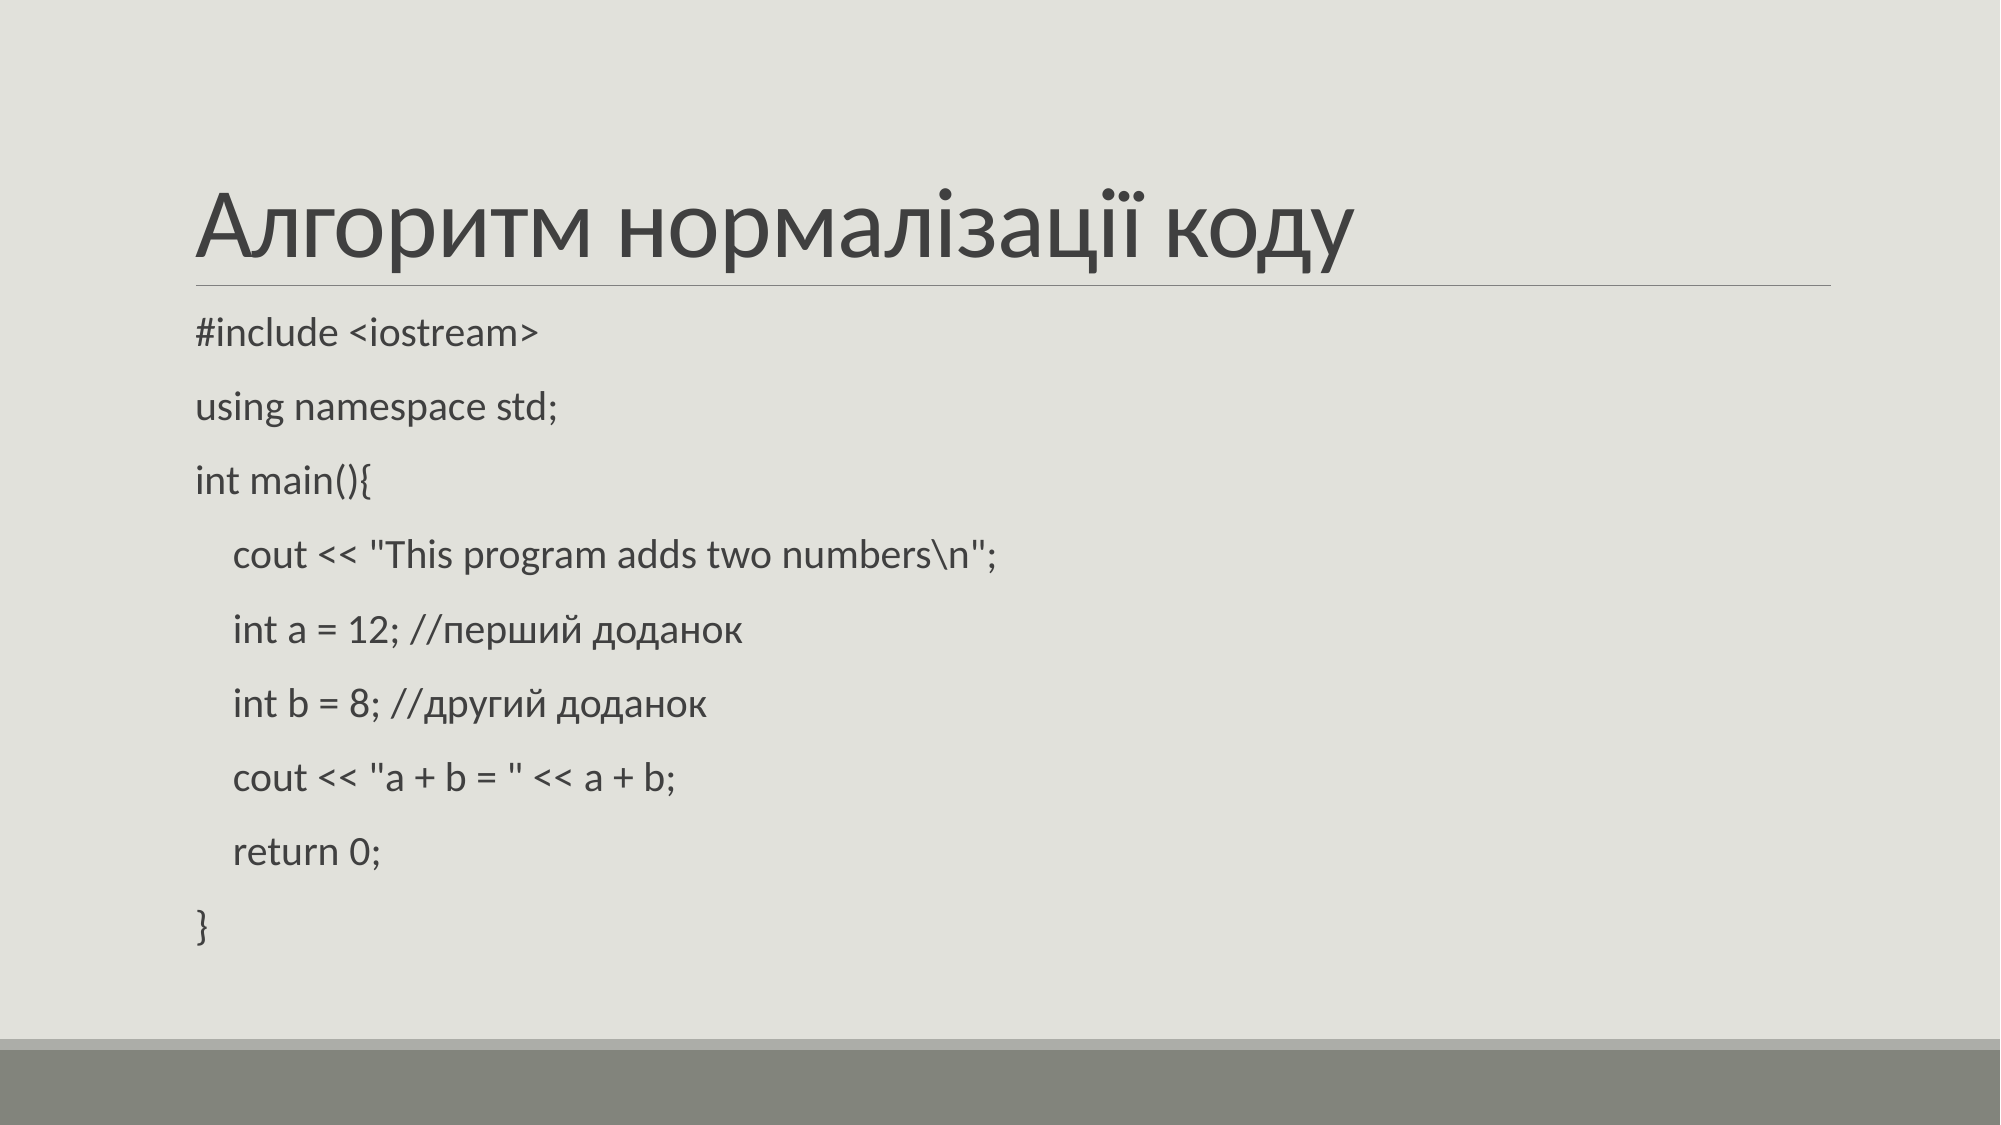

# Алгоритм нормалізації коду
#include <iostream>
using namespace std;
int main(){
    cout << "This program adds two numbers\n";
    int a = 12; //перший доданок
    int b = 8; //другий доданок
    cout << "a + b = " << a + b;
    return 0;
}